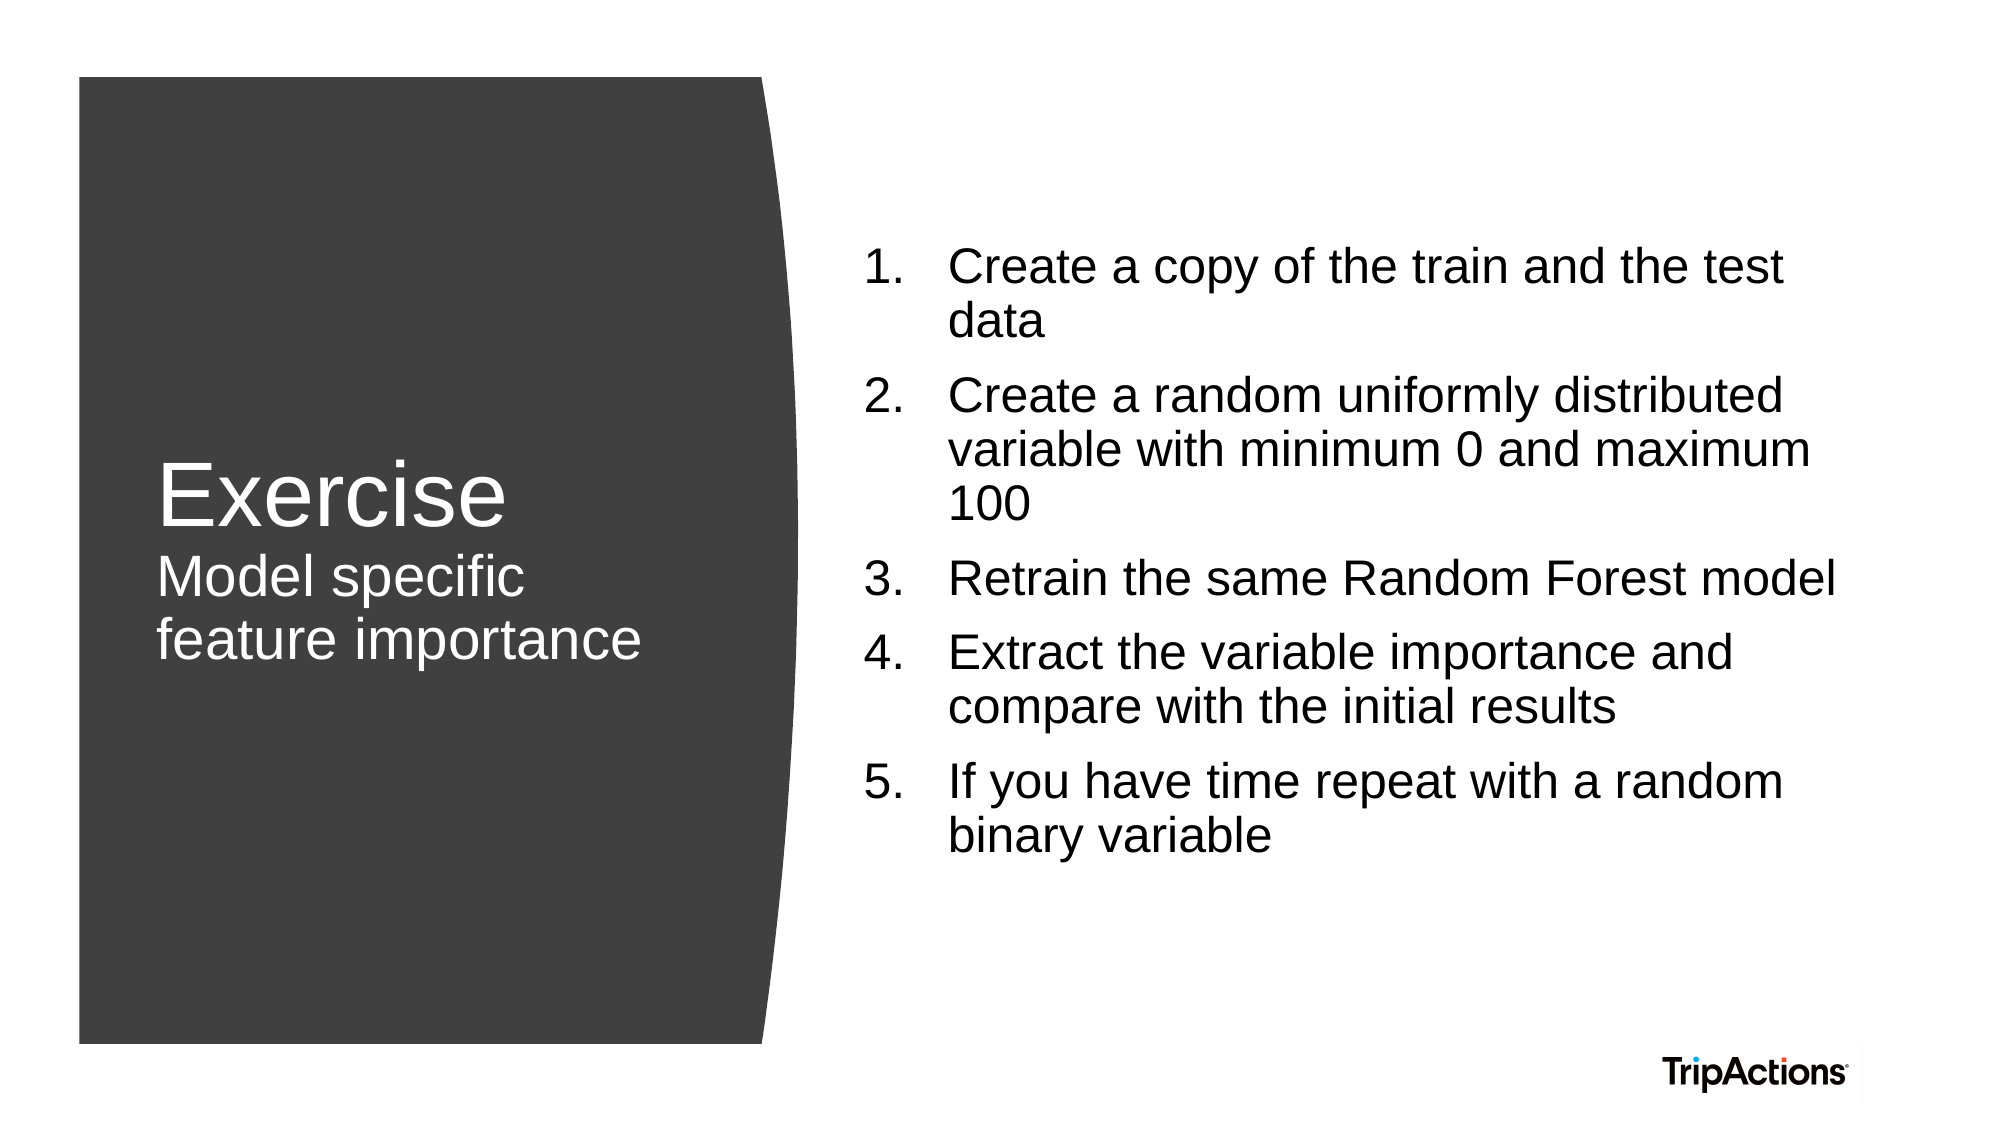

Create a copy of the train and the test data
Create a random uniformly distributed variable with minimum 0 and maximum 100
Retrain the same Random Forest model
Extract the variable importance and compare with the initial results
If you have time repeat with a random binary variable

# Exercise Model specific feature importance